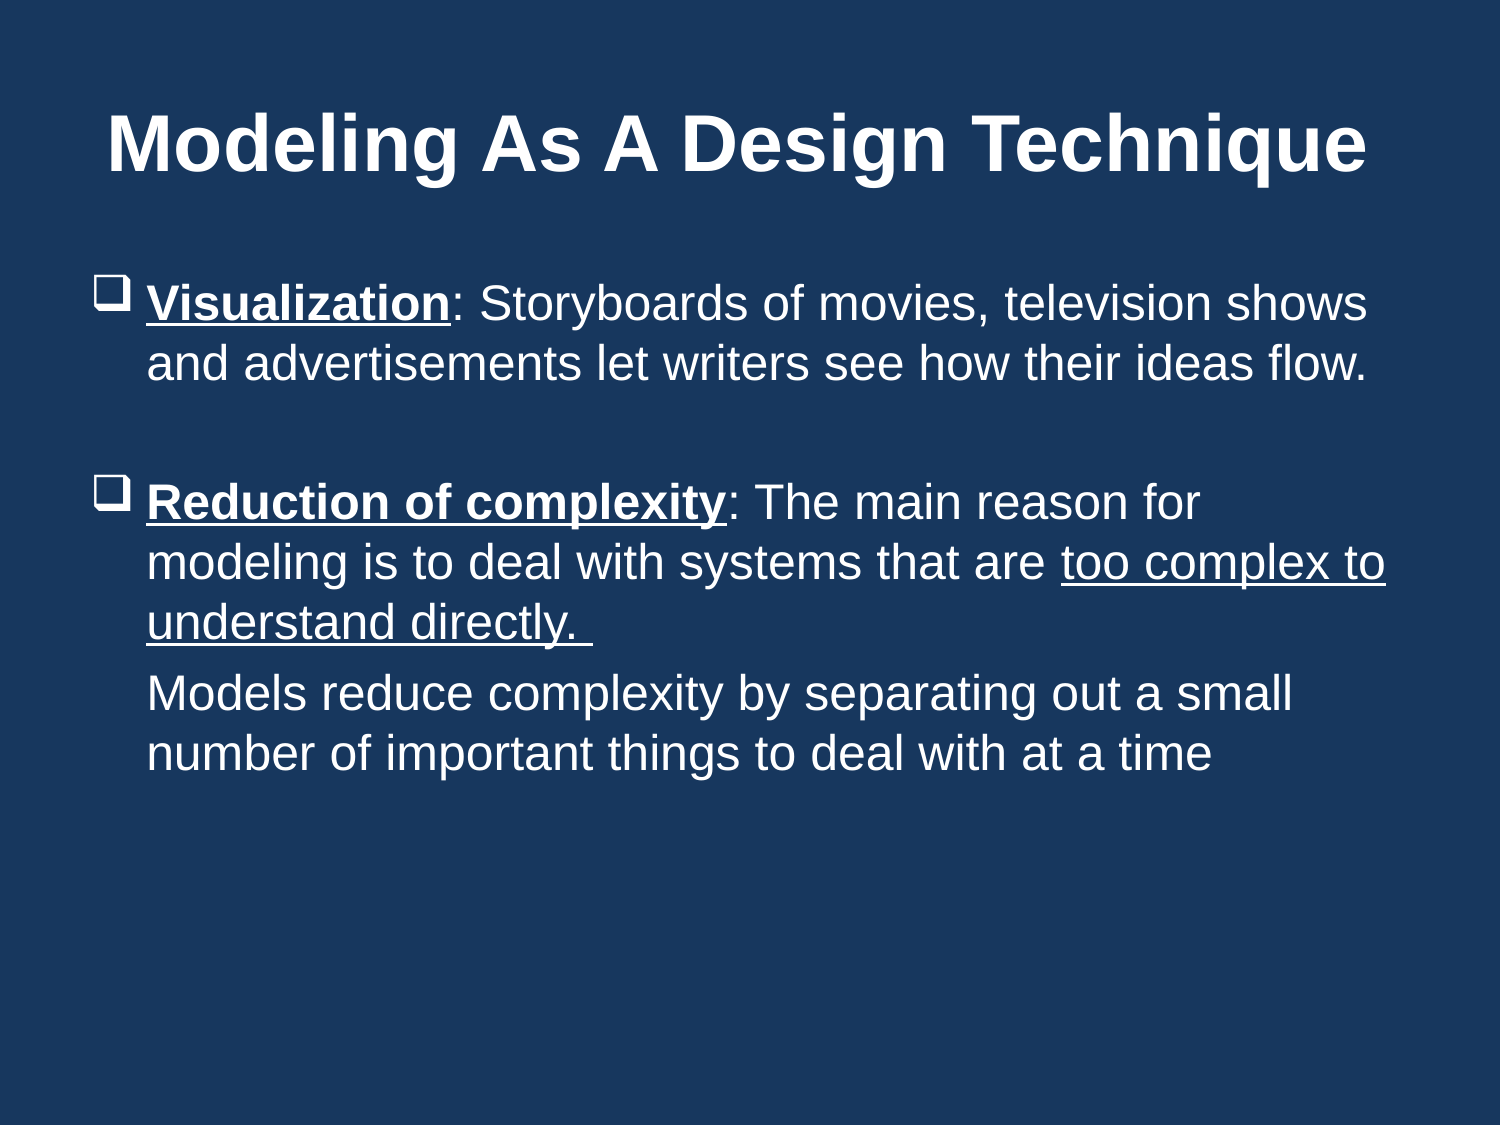

# Modeling As A Design Technique
Visualization: Storyboards of movies, television shows and advertisements let writers see how their ideas flow.

Reduction of complexity: The main reason for modeling is to deal with systems that are too complex to understand directly.
	Models reduce complexity by separating out a small number of important things to deal with at a time